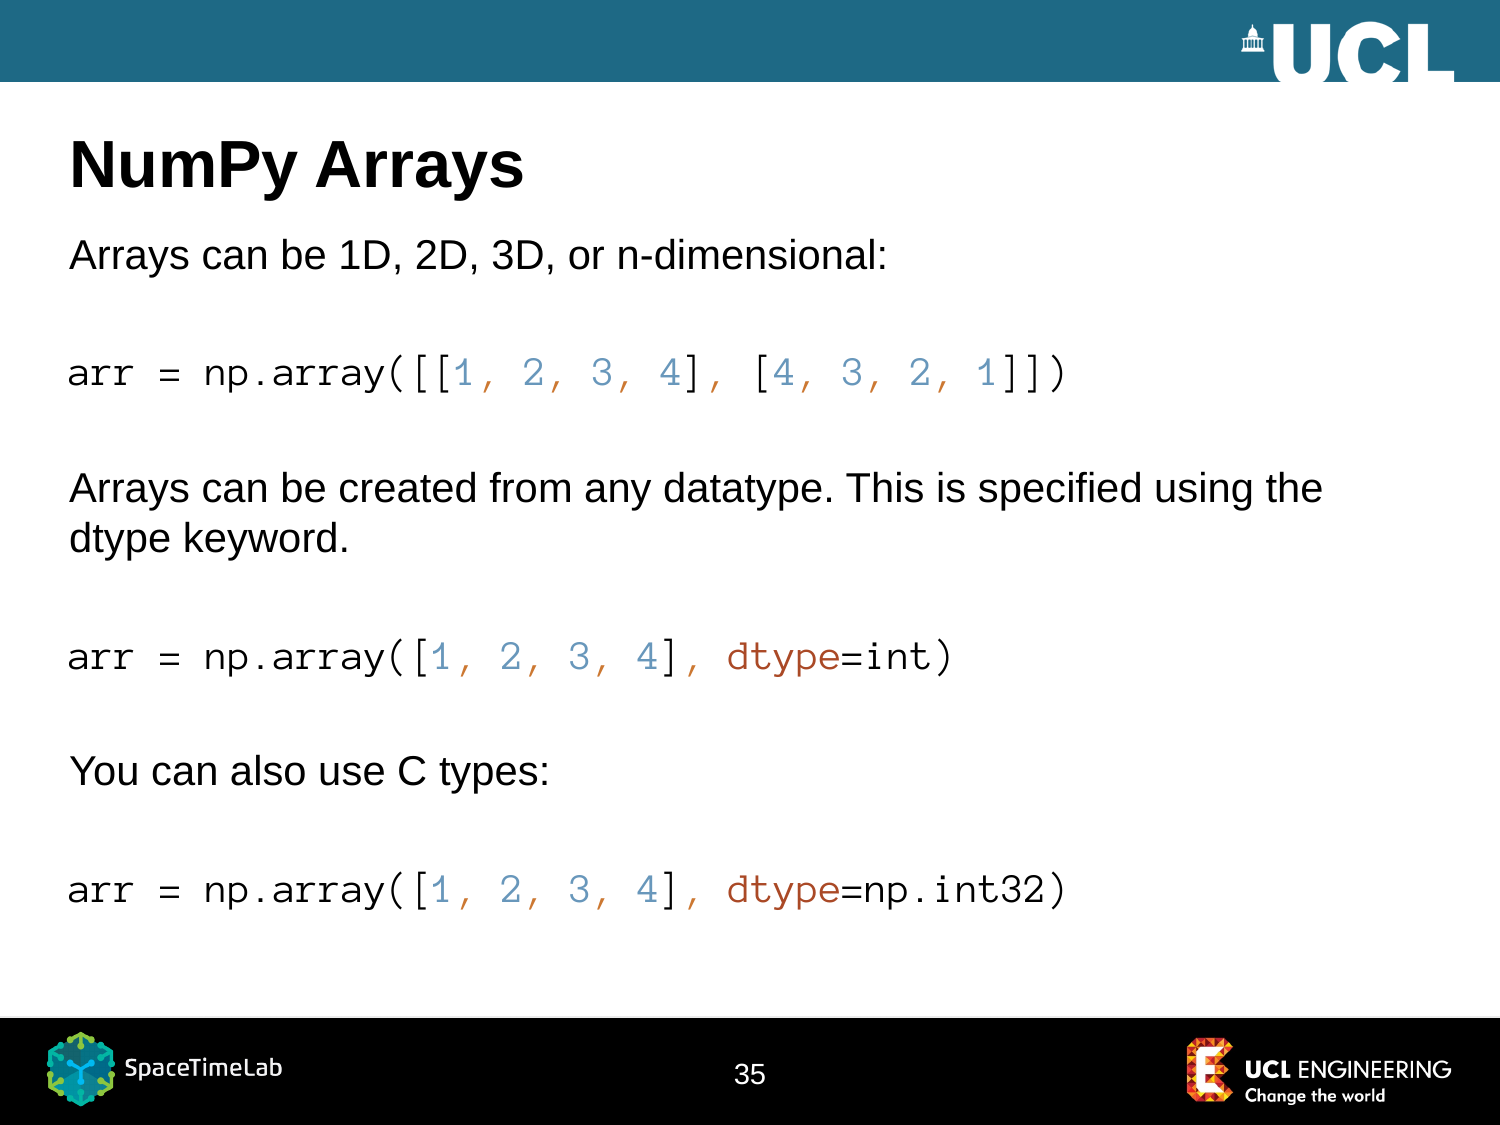

# NumPy Arrays
Arrays can be 1D, 2D, 3D, or n-dimensional:

arr = np.array([[1, 2, 3, 4], [4, 3, 2, 1]])

Arrays can be created from any datatype. This is specified using the dtype keyword.

arr = np.array([1, 2, 3, 4], dtype=int)

You can also use C types:

arr = np.array([1, 2, 3, 4], dtype=np.int32)
36